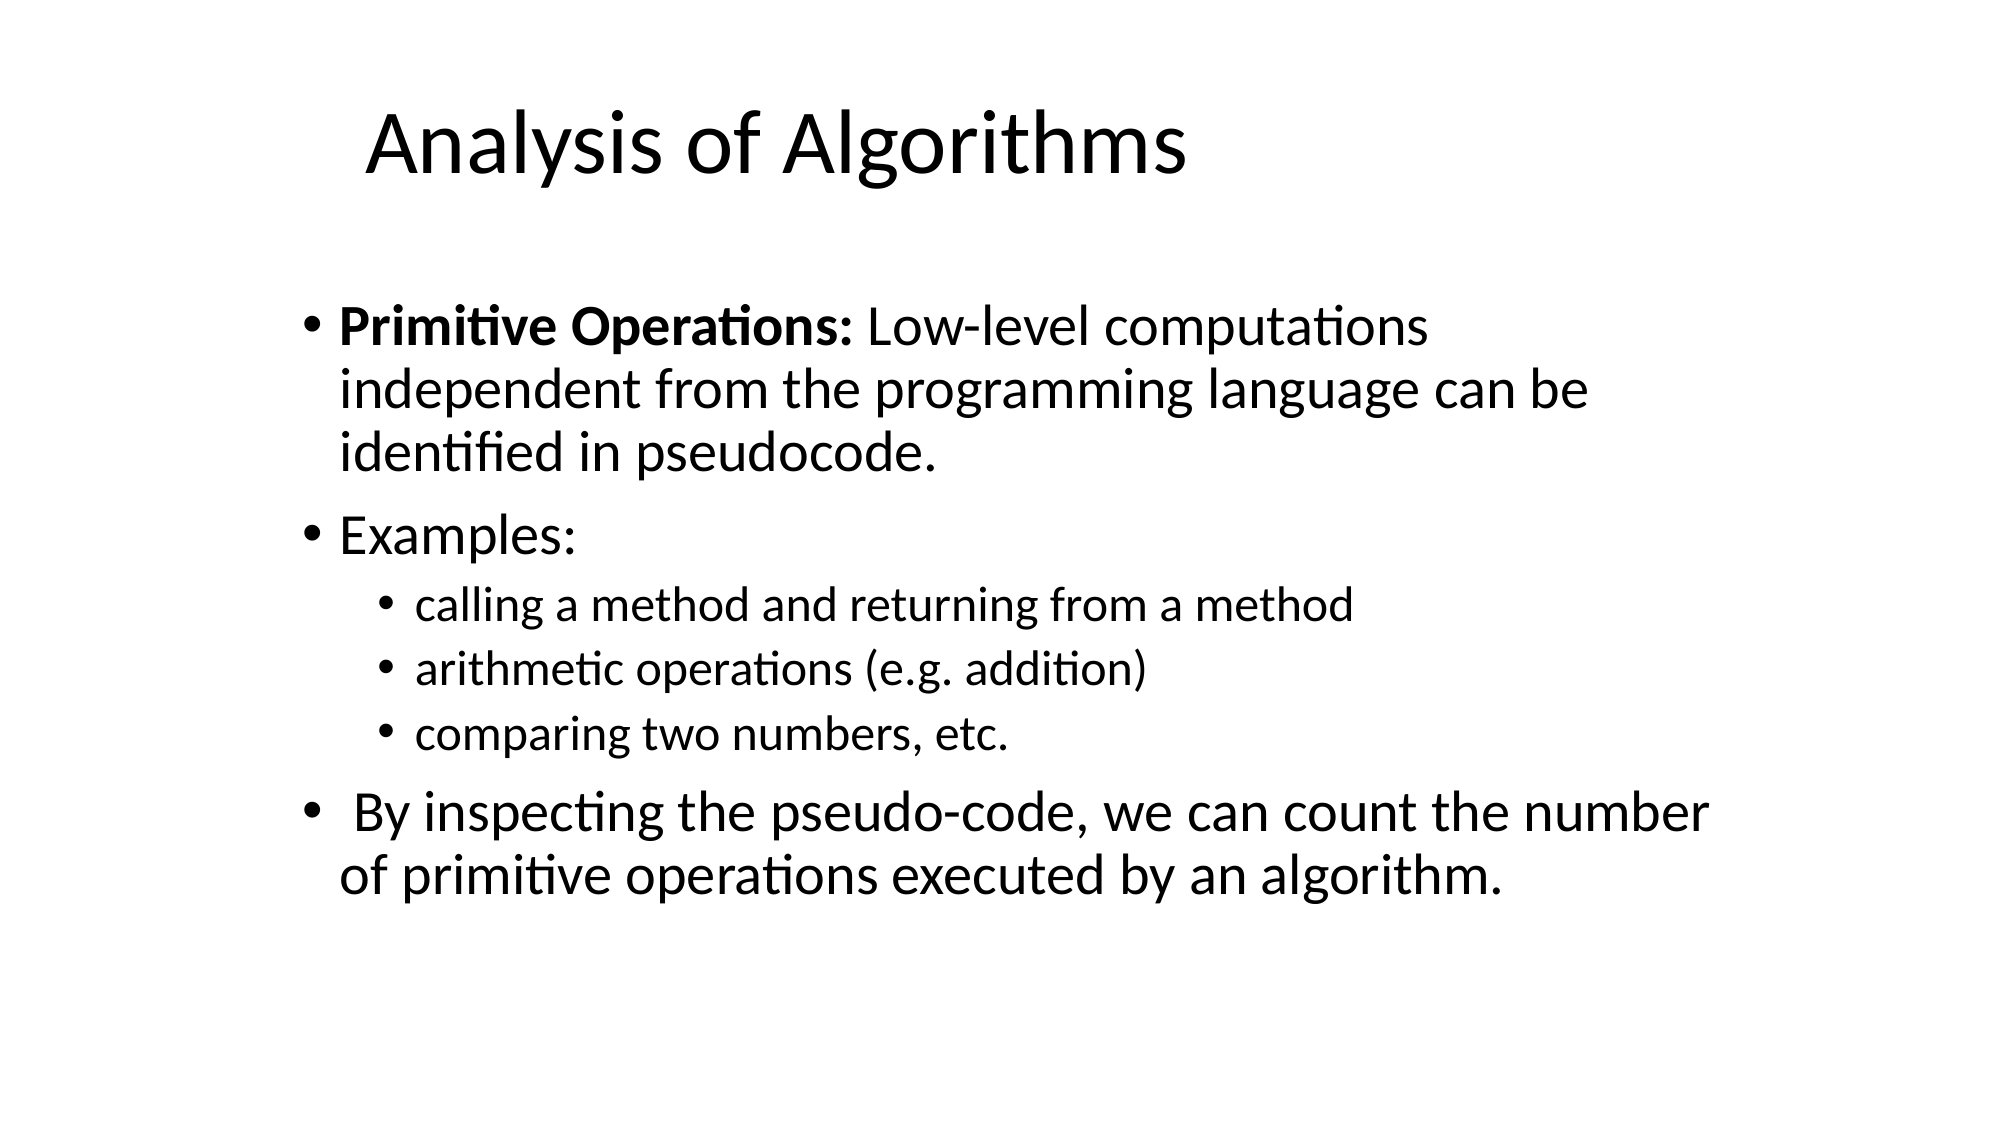

# Analysis of Algorithms
Primitive Operations: Low-level computations independent from the programming language can be identified in pseudocode.
Examples:
calling a method and returning from a method
arithmetic operations (e.g. addition)
comparing two numbers, etc.
 By inspecting the pseudo-code, we can count the number of primitive operations executed by an algorithm.